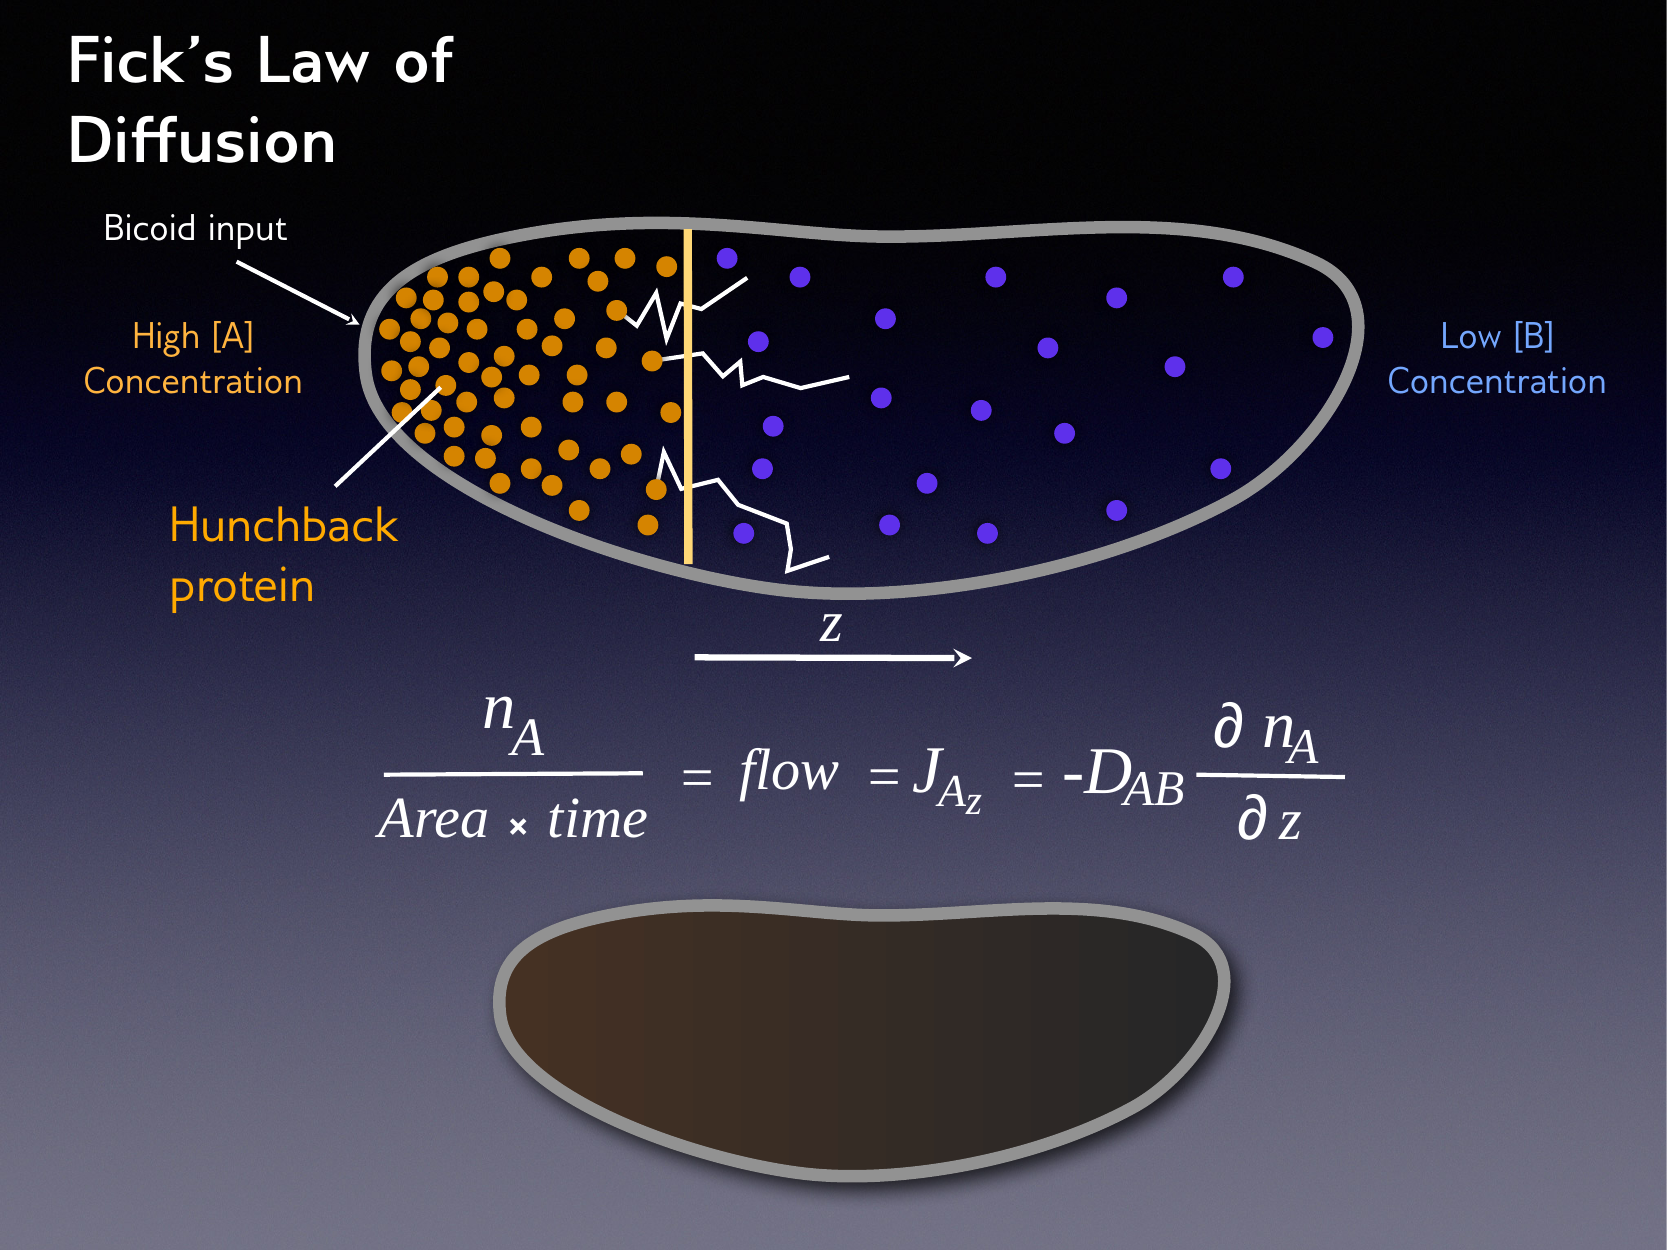

Fick’s Law of Diffusion
Bicoid input

High [A]
Concentration
Low [B]
Concentration

Hunchback
protein

z

n
A
Area × time

∂ n
A
-D
AB
∂ z

=
J
A
z
=
flow
=